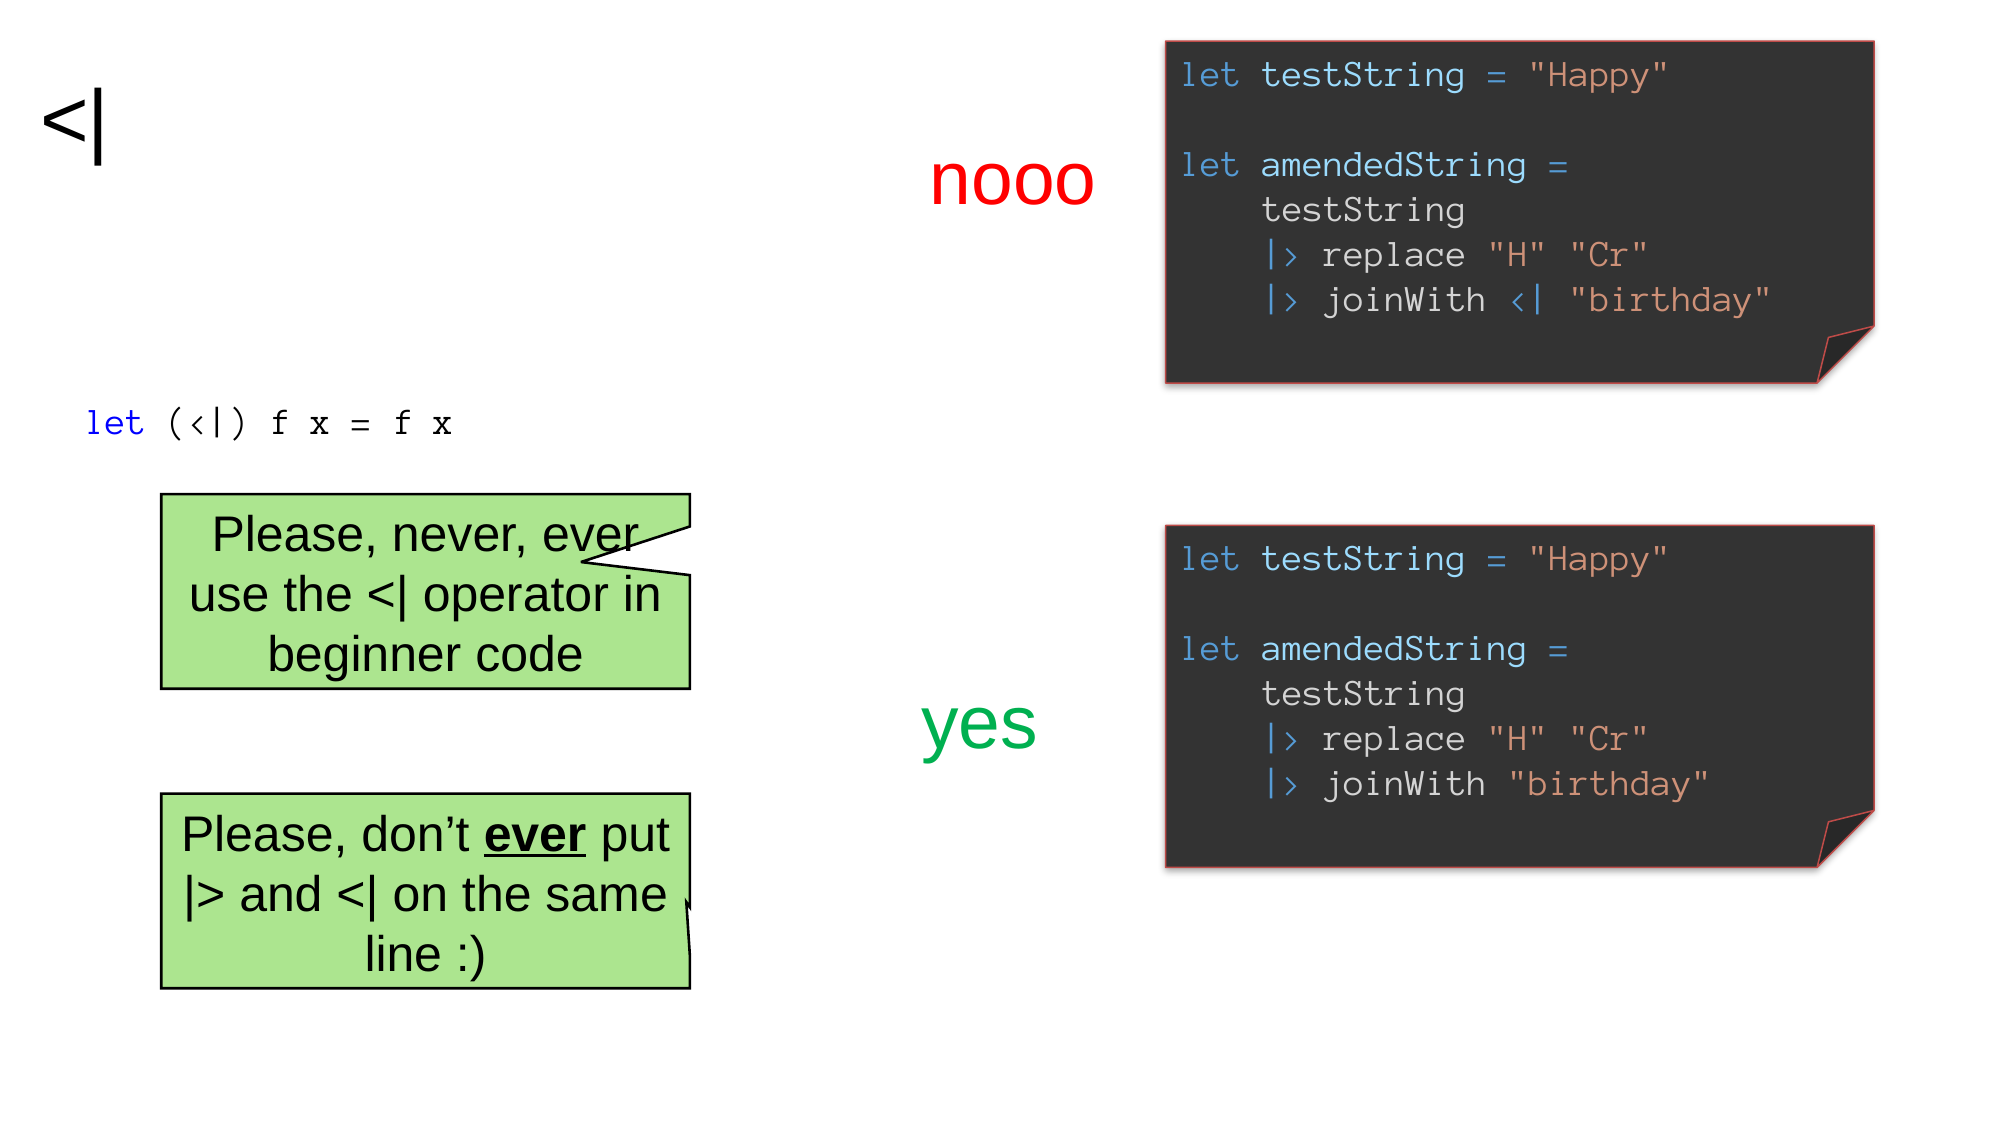

let testString = "Happy"
let amendedString =
    testString
    |> replace "H" "Cr"
    |> joinWith <| "birthday"
# <|
nooo
let (<|) f x = f x
Please, never, ever use the <| operator in beginner code
let testString = "Happy"
let amendedString =
    testString
    |> replace "H" "Cr"
    |> joinWith "birthday"
yes
Please, don’t ever put |> and <| on the same line :)